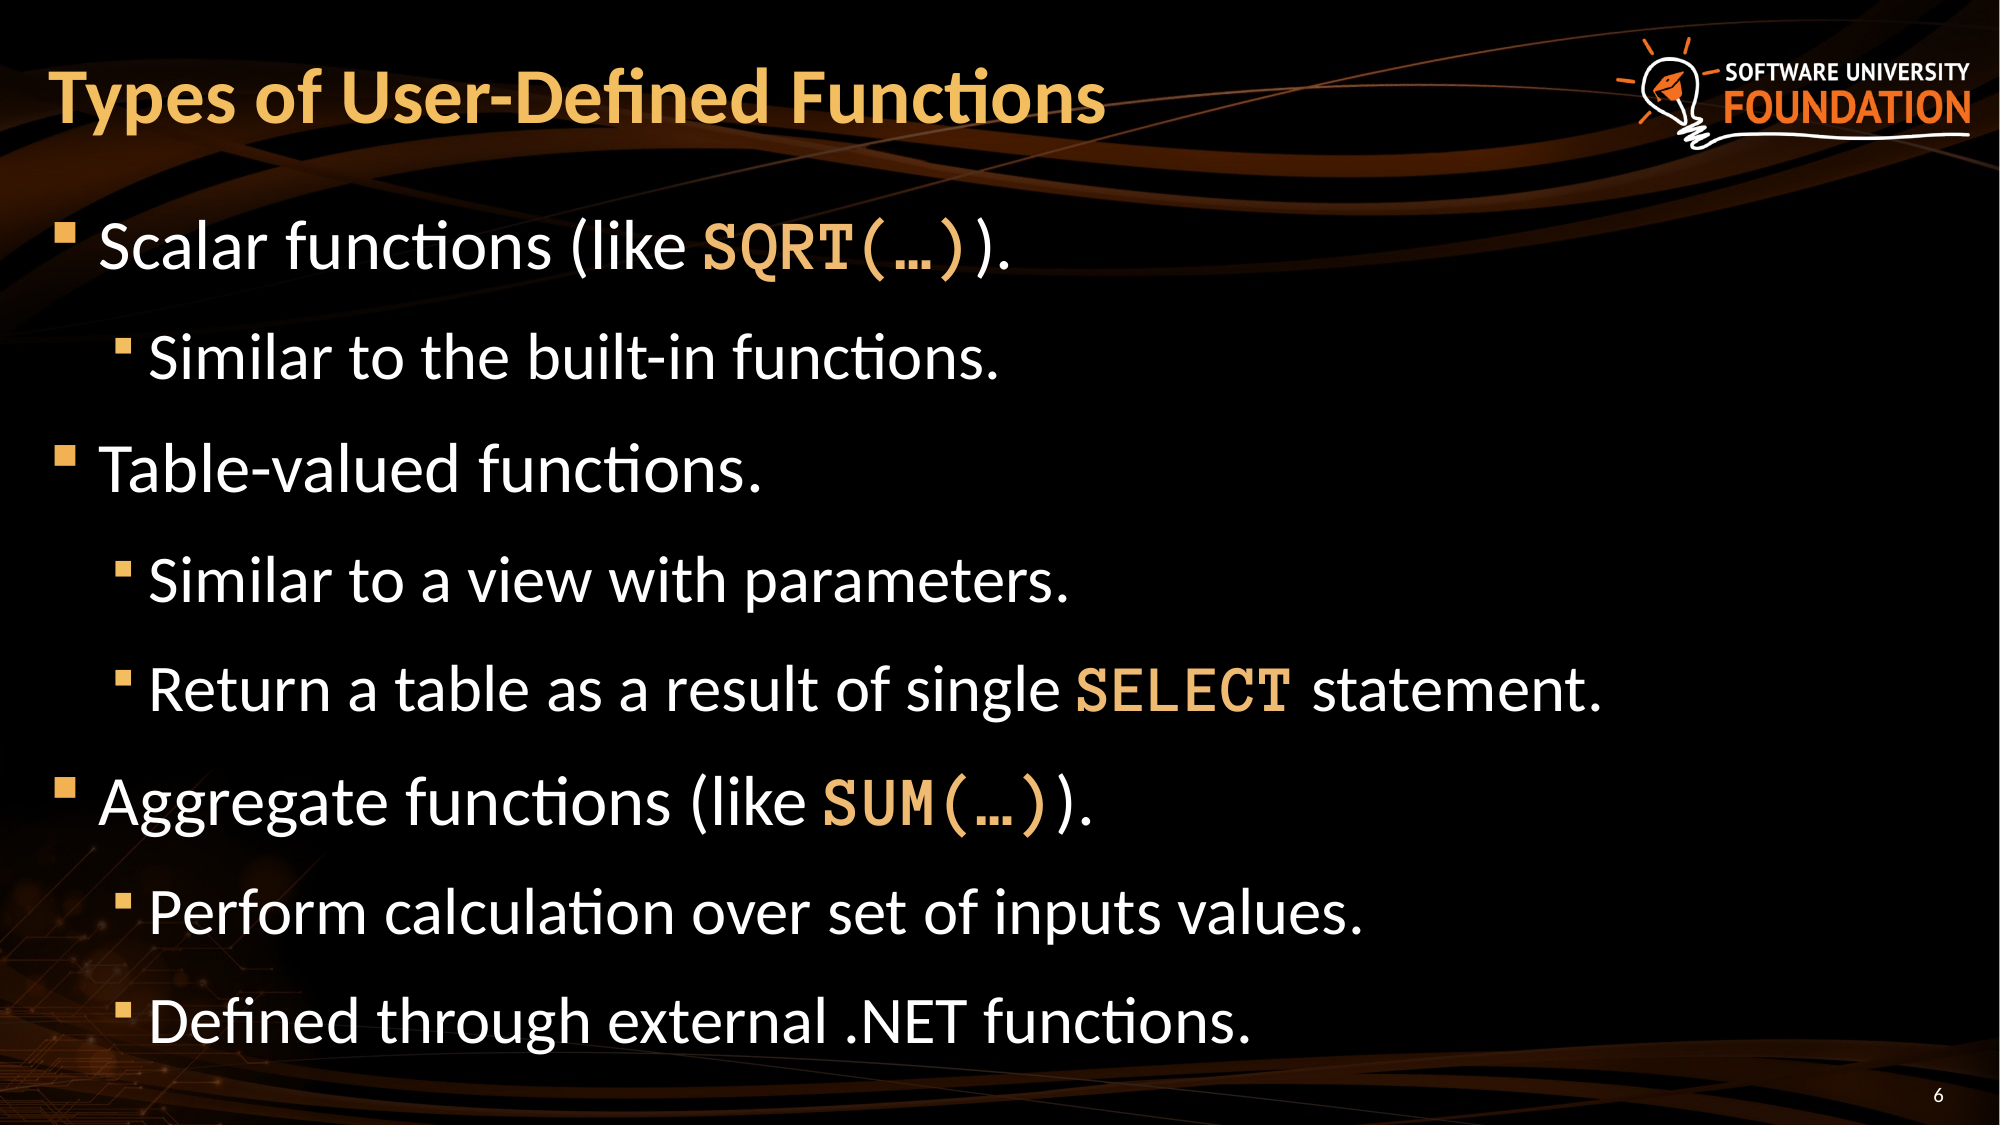

# Types of User-Defined Functions
Scalar functions (like SQRT(…)).
Similar to the built-in functions.
Table-valued functions.
Similar to a view with parameters.
Return a table as a result of single SELECT statement.
Aggregate functions (like SUM(…)).
Perform calculation over set of inputs values.
Defined through external .NET functions.
6